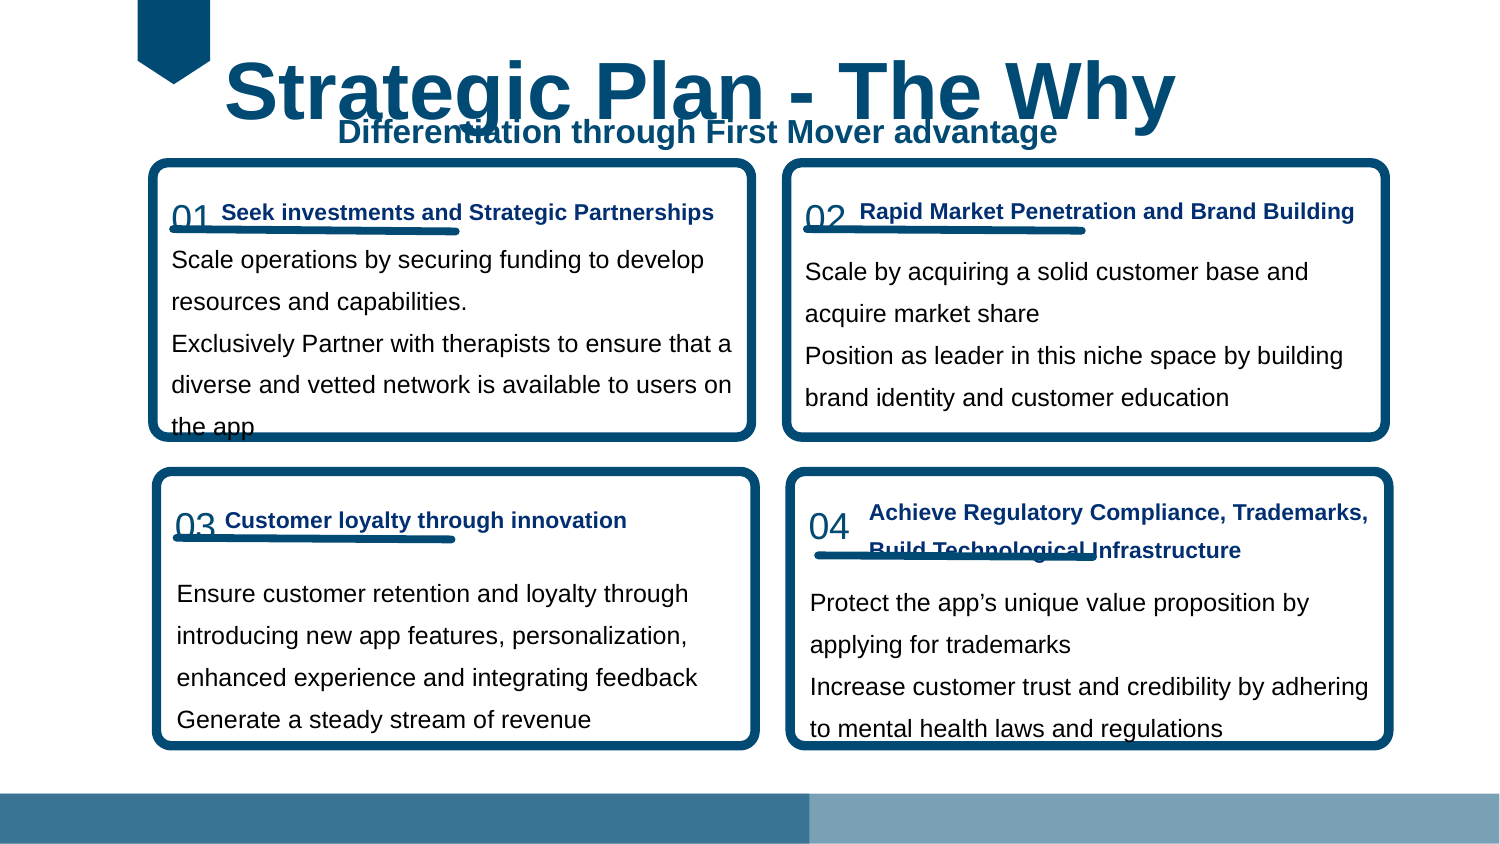

Strategic Plan - The Why

Differentiation through First Mover advantage

01
02
Rapid Market Penetration and Brand Building
Seek investments and Strategic Partnerships
Scale operations by securing funding to develop resources and capabilities.
Exclusively Partner with therapists to ensure that a diverse and vetted network is available to users on the app
Scale by acquiring a solid customer base and acquire market share
Position as leader in this niche space by building brand identity and customer education

03
04
Achieve Regulatory Compliance, Trademarks, Build Technological Infrastructure
Customer loyalty through innovation
Ensure customer retention and loyalty through introducing new app features, personalization, enhanced experience and integrating feedback
Generate a steady stream of revenue
Protect the app’s unique value proposition by applying for trademarks
Increase customer trust and credibility by adhering to mental health laws and regulations